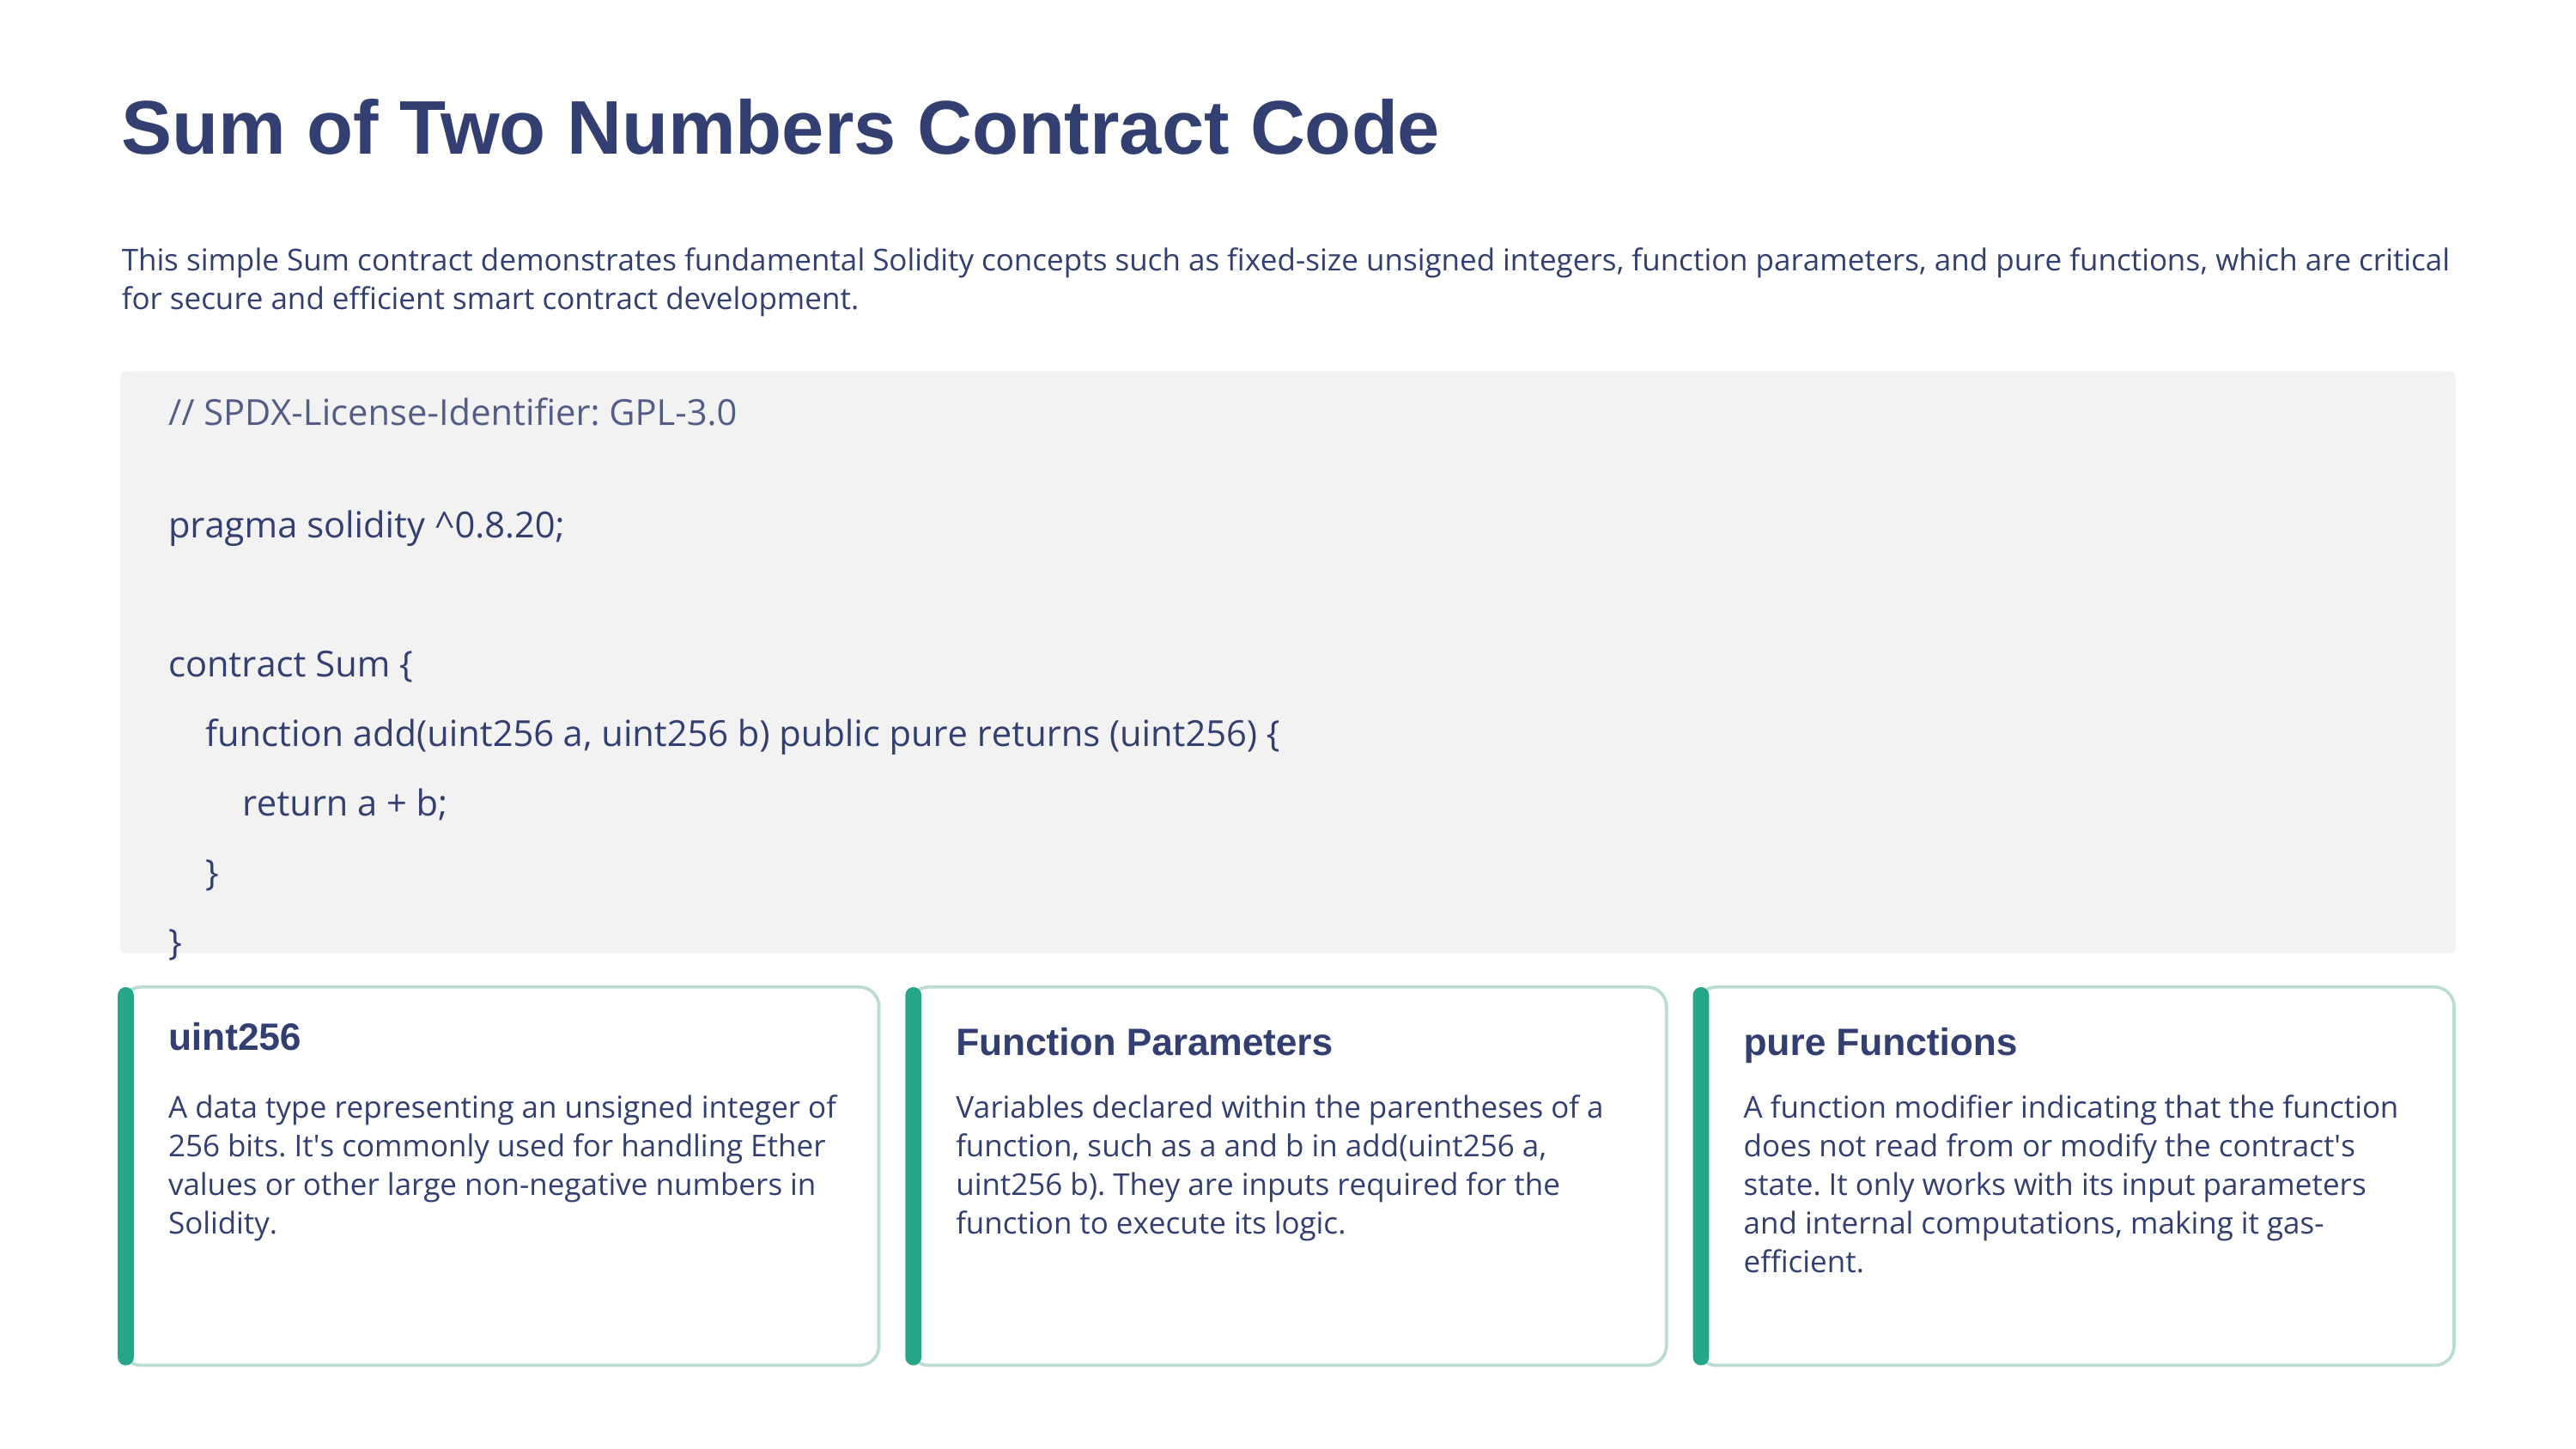

Sum of Two Numbers Contract Code
This simple Sum contract demonstrates fundamental Solidity concepts such as fixed-size unsigned integers, function parameters, and pure functions, which are critical for secure and efficient smart contract development.

// SPDX-License-Identifier: GPL-3.0

pragma solidity ^0.8.20;

contract Sum {
    function add(uint256 a, uint256 b) public pure returns (uint256) {
        return a + b;
    }
}

uint256
Function Parameters
pure Functions
A data type representing an unsigned integer of 256 bits. It's commonly used for handling Ether values or other large non-negative numbers in Solidity.
Variables declared within the parentheses of a function, such as a and b in add(uint256 a, uint256 b). They are inputs required for the function to execute its logic.
A function modifier indicating that the function does not read from or modify the contract's state. It only works with its input parameters and internal computations, making it gas-efficient.